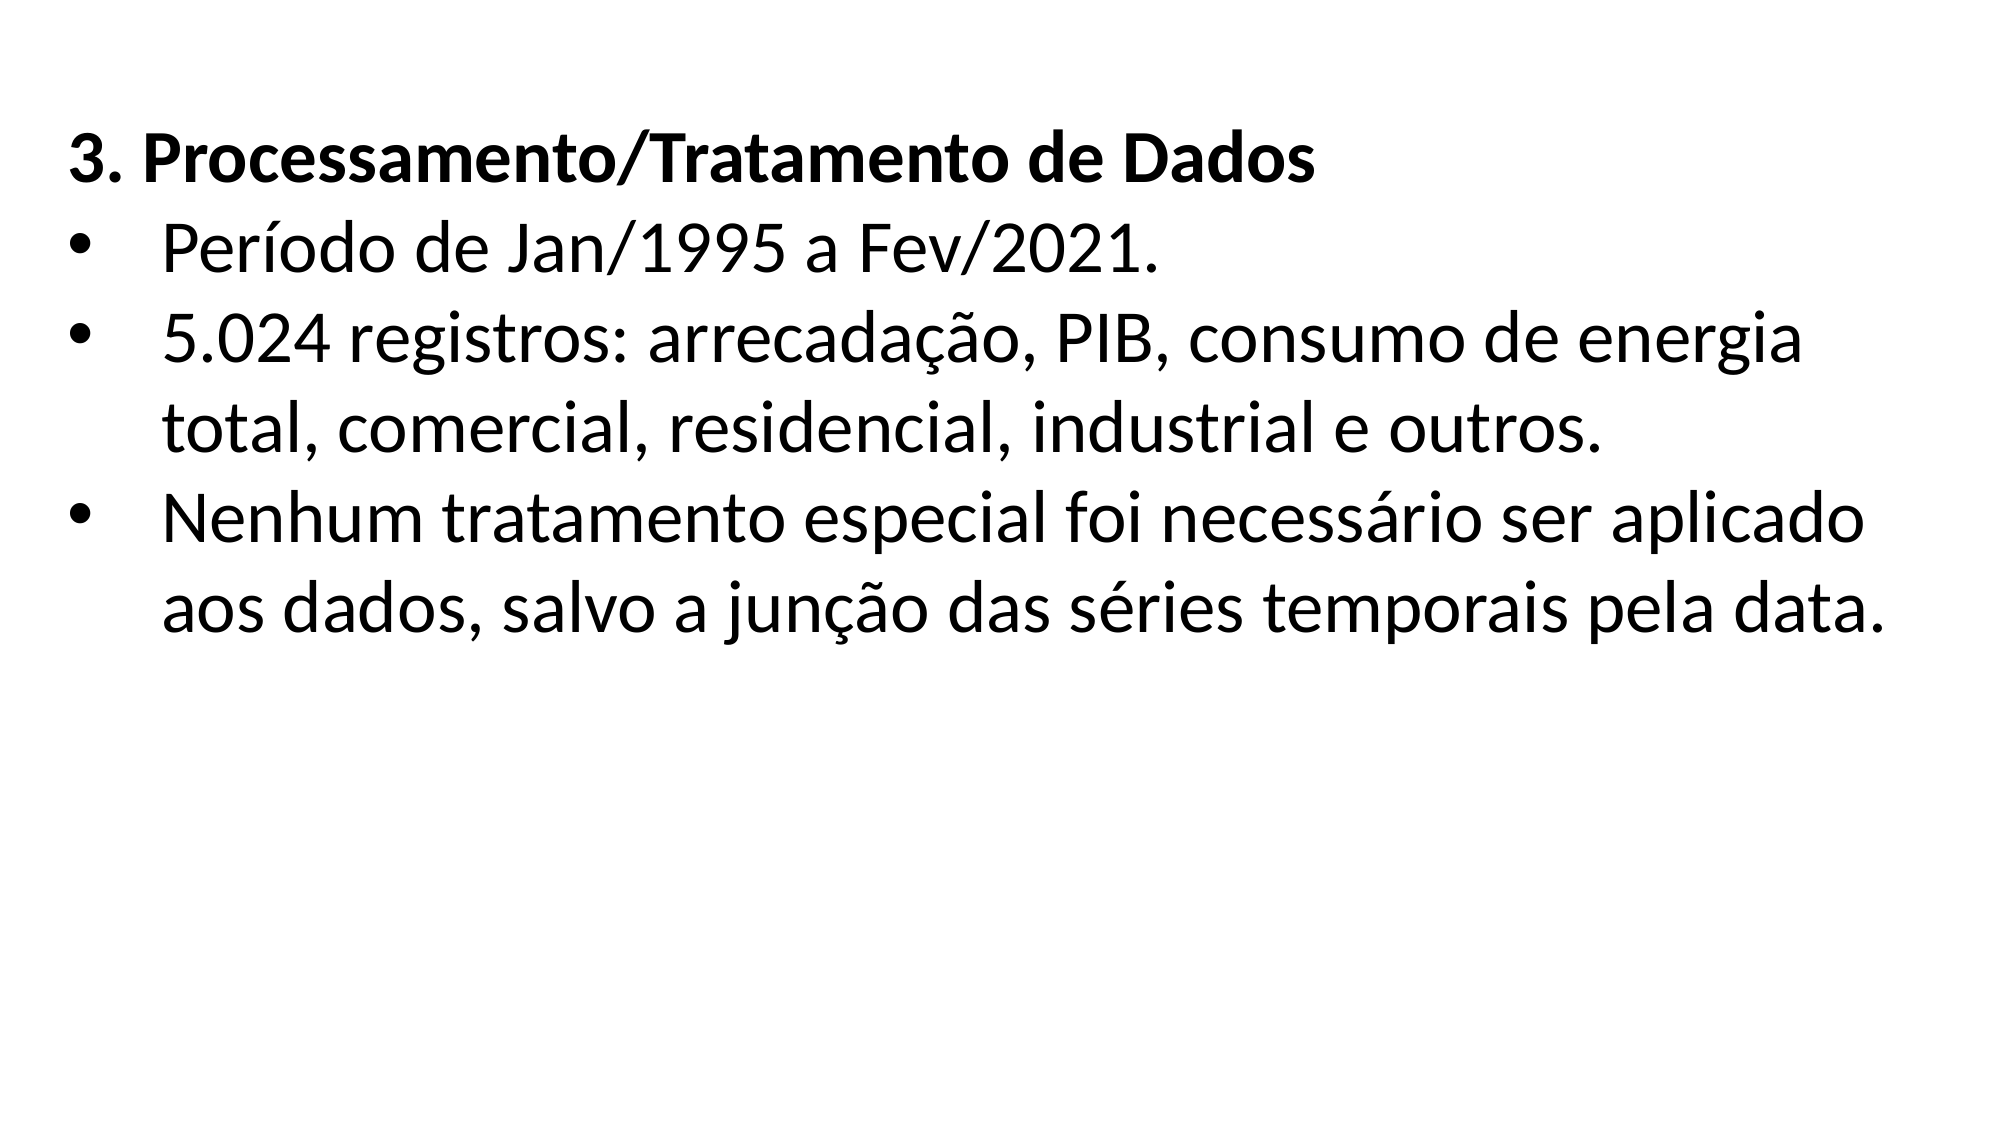

3. Processamento/Tratamento de Dados
Período de Jan/1995 a Fev/2021.
5.024 registros: arrecadação, PIB, consumo de energia total, comercial, residencial, industrial e outros.
Nenhum tratamento especial foi necessário ser aplicado aos dados, salvo a junção das séries temporais pela data.